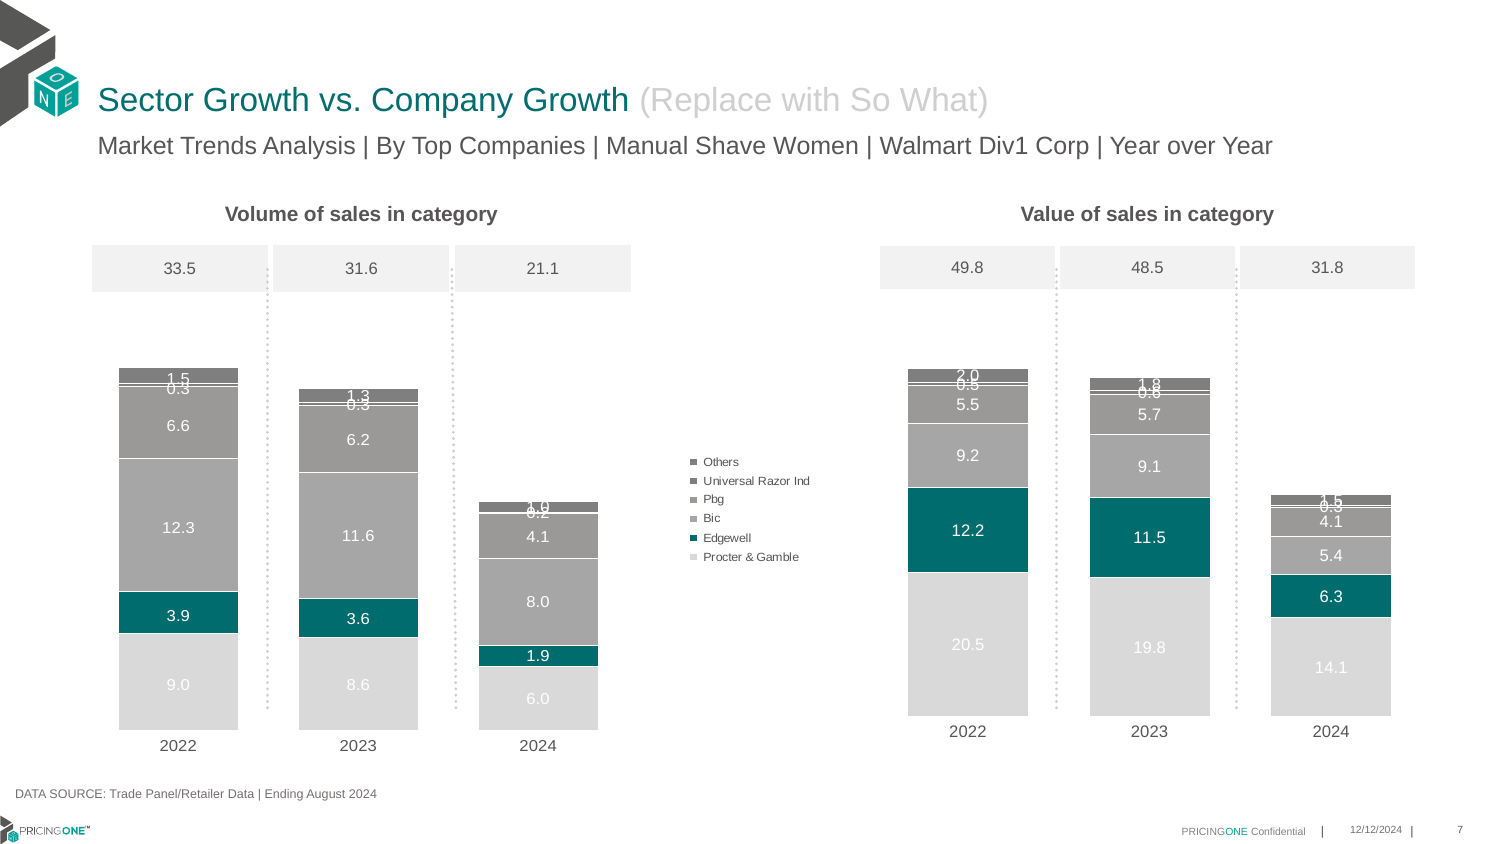

# Sector Growth vs. Company Growth (Replace with So What)
Market Trends Analysis | By Top Companies | Manual Shave Women | Walmart Div1 Corp | Year over Year
| Value of sales in category |  |  |
| --- | --- | --- |
| 49.8 | 48.5 | 31.8 |
| Volume of sales in category |  |  |
| --- | --- | --- |
| 33.5 | 31.6 | 21.1 |

### Chart

| Category | Procter & Gamble | Edgewell | Bic | Pbg | Universal Razor Ind | Others |
|---|---|---|---|---|---|---|
| 2022 | 20.514739 | 12.214099 | 9.188638 | 5.460851 | 0.494629 | 1.971967 |
| 2023 | 19.823907 | 11.466283 | 9.067639 | 5.741079 | 0.550249 | 1.843778 |
| 2024 | 14.059829 | 6.285862 | 5.428425 | 4.146465 | 0.292888 | 1.543007 |

### Chart

| Category | Procter & Gamble | Edgewell | Bic | Pbg | Universal Razor Ind | Others |
|---|---|---|---|---|---|---|
| 2022 | 8.98789 | 3.895946 | 12.268462 | 6.581846 | 0.277654 | 1.45936 |
| 2023 | 8.564959 | 3.615653 | 11.63212 | 6.156965 | 0.305384 | 1.289761 |
| 2024 | 5.957392 | 1.949322 | 8.005047 | 4.088698 | 0.163219 | 0.975496 |
DATA SOURCE: Trade Panel/Retailer Data | Ending August 2024

12/12/2024
7